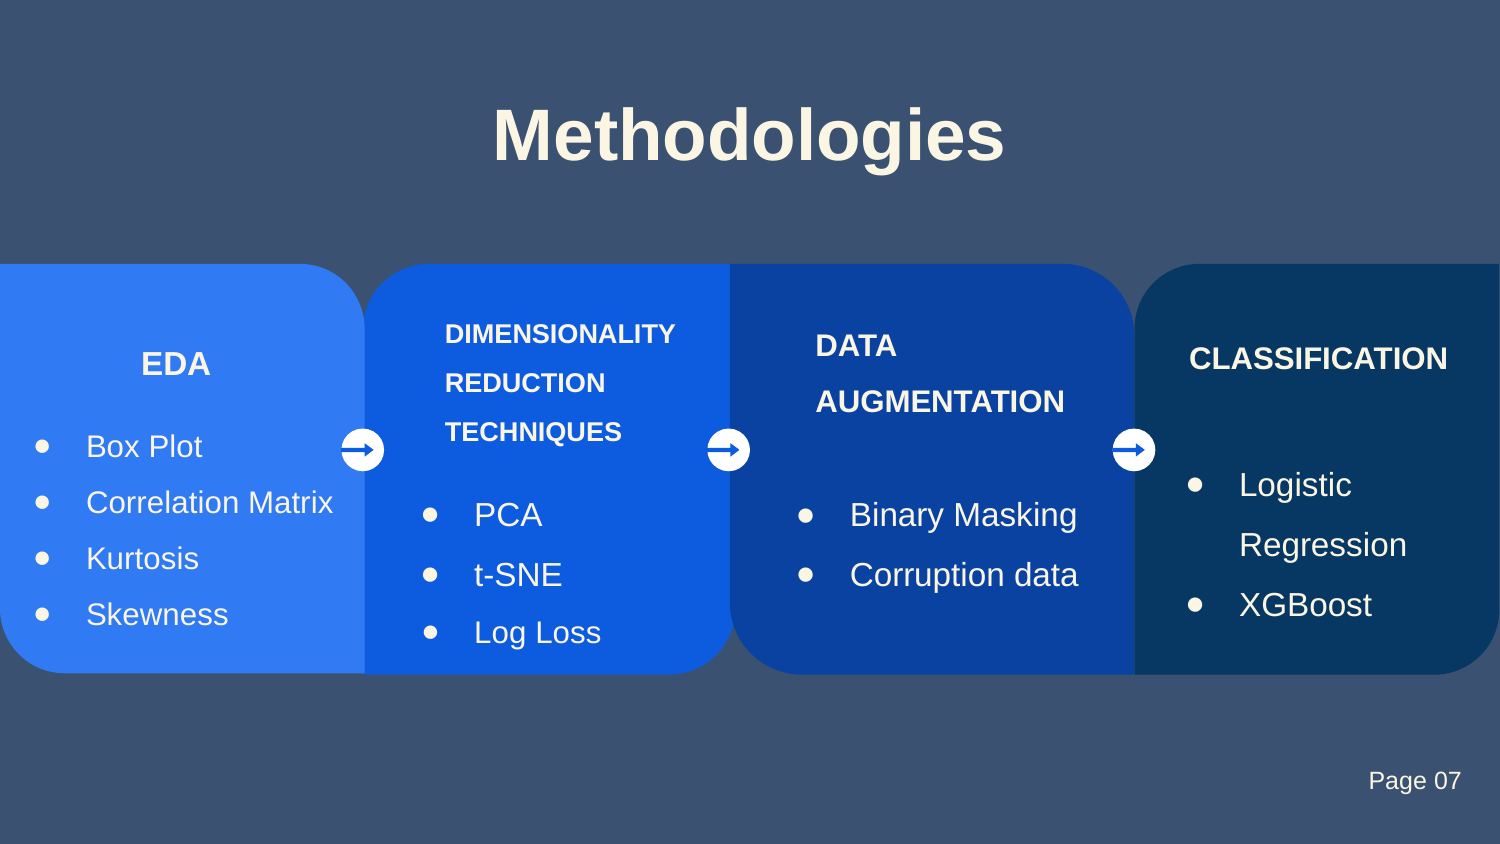

# Methodologies

CLASSIFICATION

DIMENSIONALITY REDUCTION TECHNIQUES

DATA AUGMENTATION

EDA
Box Plot
Correlation Matrix
Kurtosis
Skewness
Logistic Regression
XGBoost

PCA
t-SNE
Log Loss
Binary Masking
Corruption data
Page 07